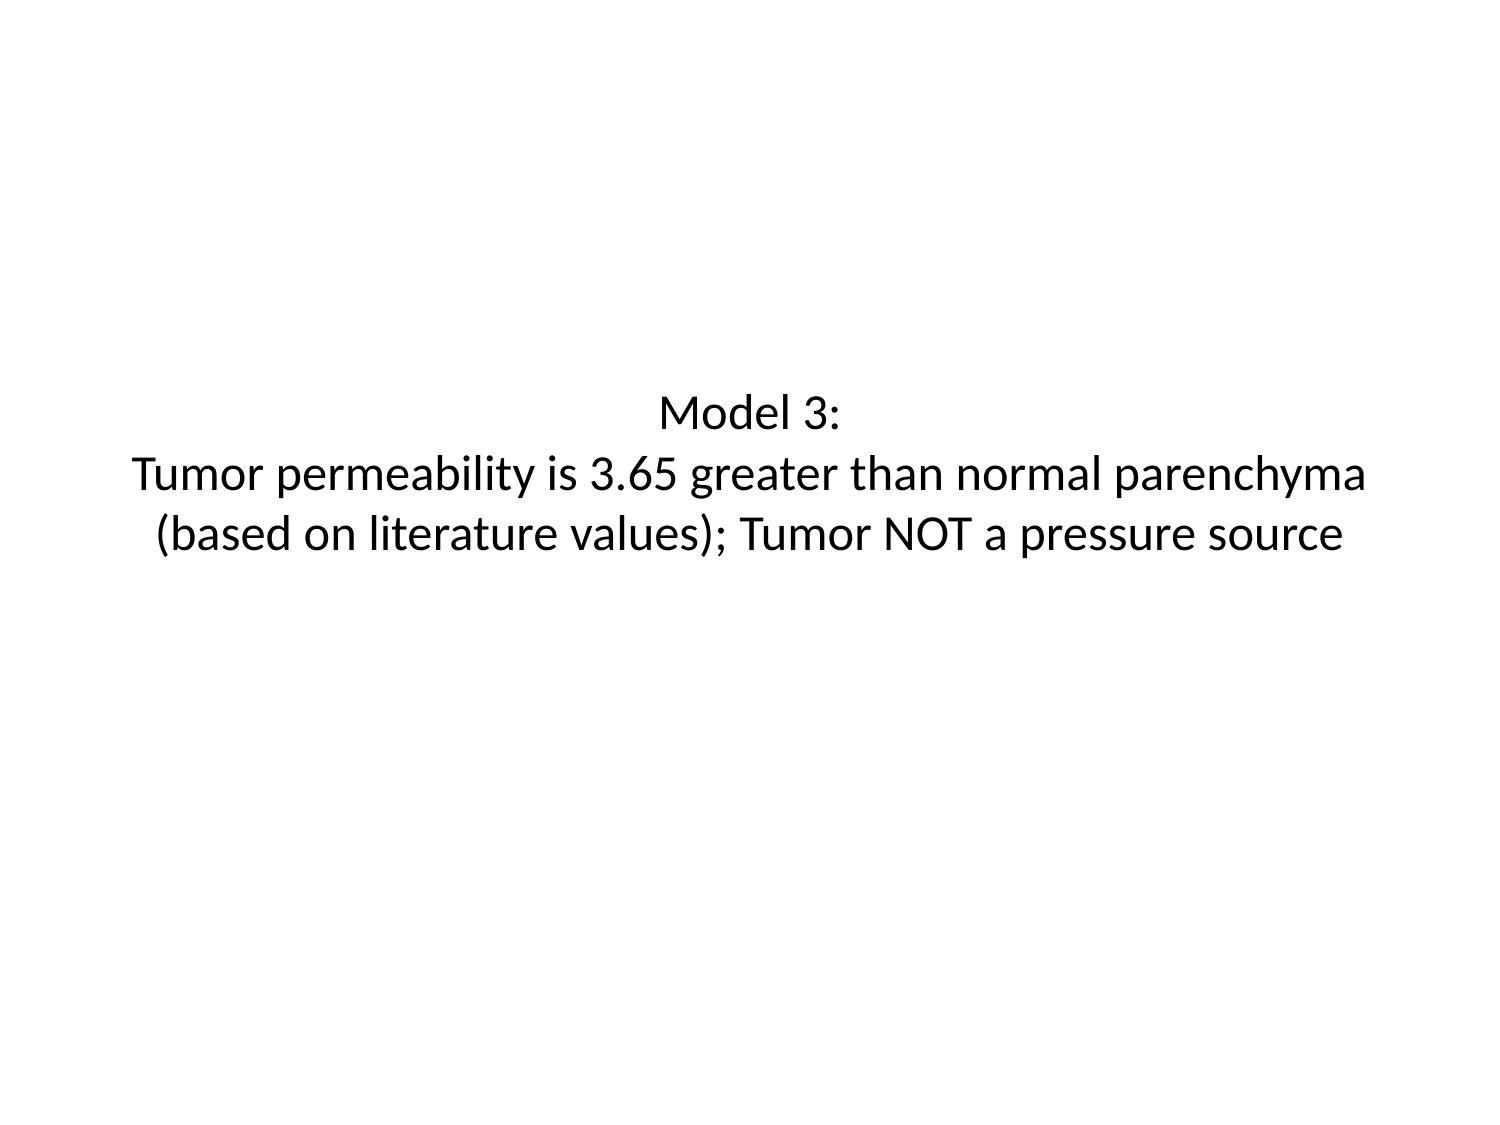

# Model 3: Tumor permeability is 3.65 greater than normal parenchyma (based on literature values); Tumor NOT a pressure source